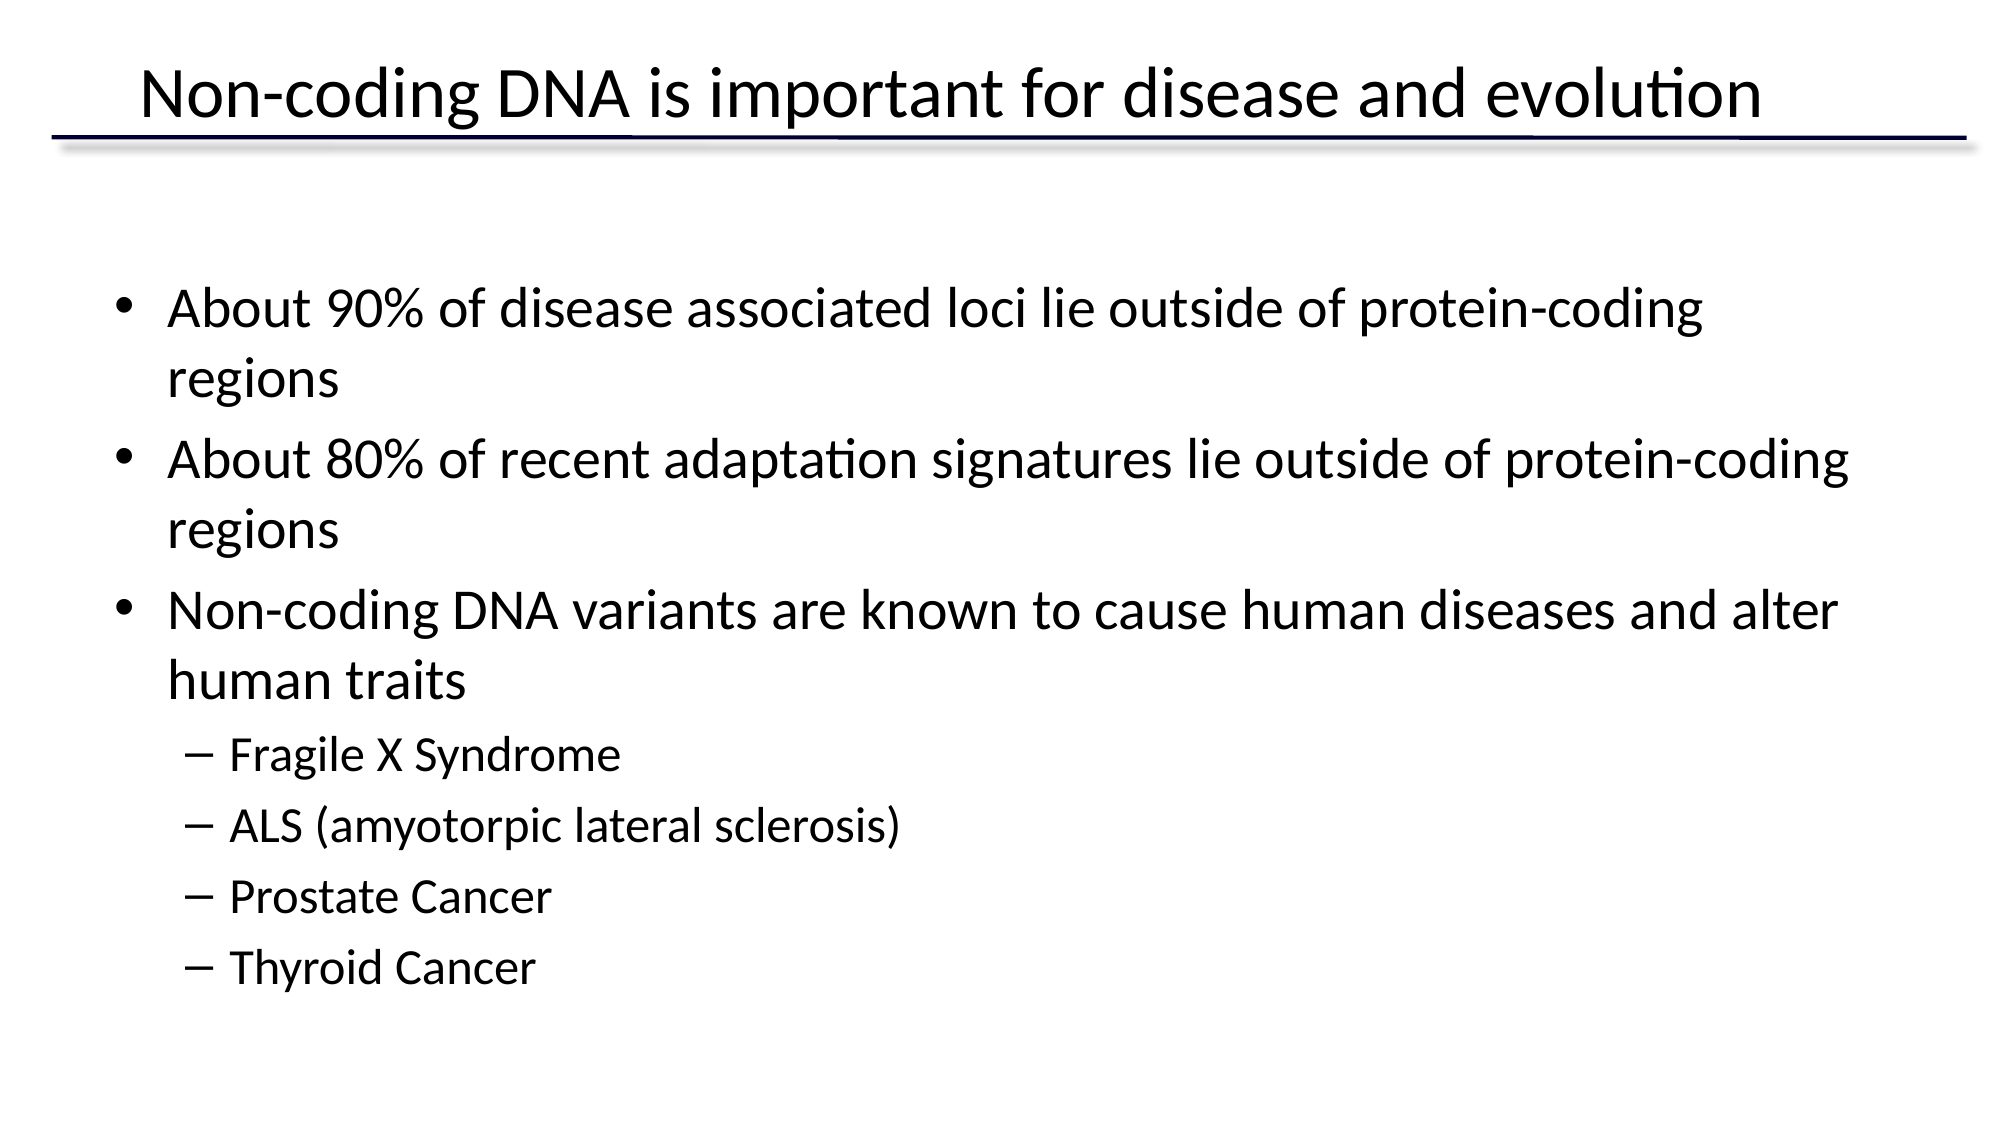

# Non-coding DNA is important for disease and evolution
About 90% of disease associated loci lie outside of protein-coding regions
About 80% of recent adaptation signatures lie outside of protein-coding regions
Non-coding DNA variants are known to cause human diseases and alter human traits
Fragile X Syndrome
ALS (amyotorpic lateral sclerosis)
Prostate Cancer
Thyroid Cancer